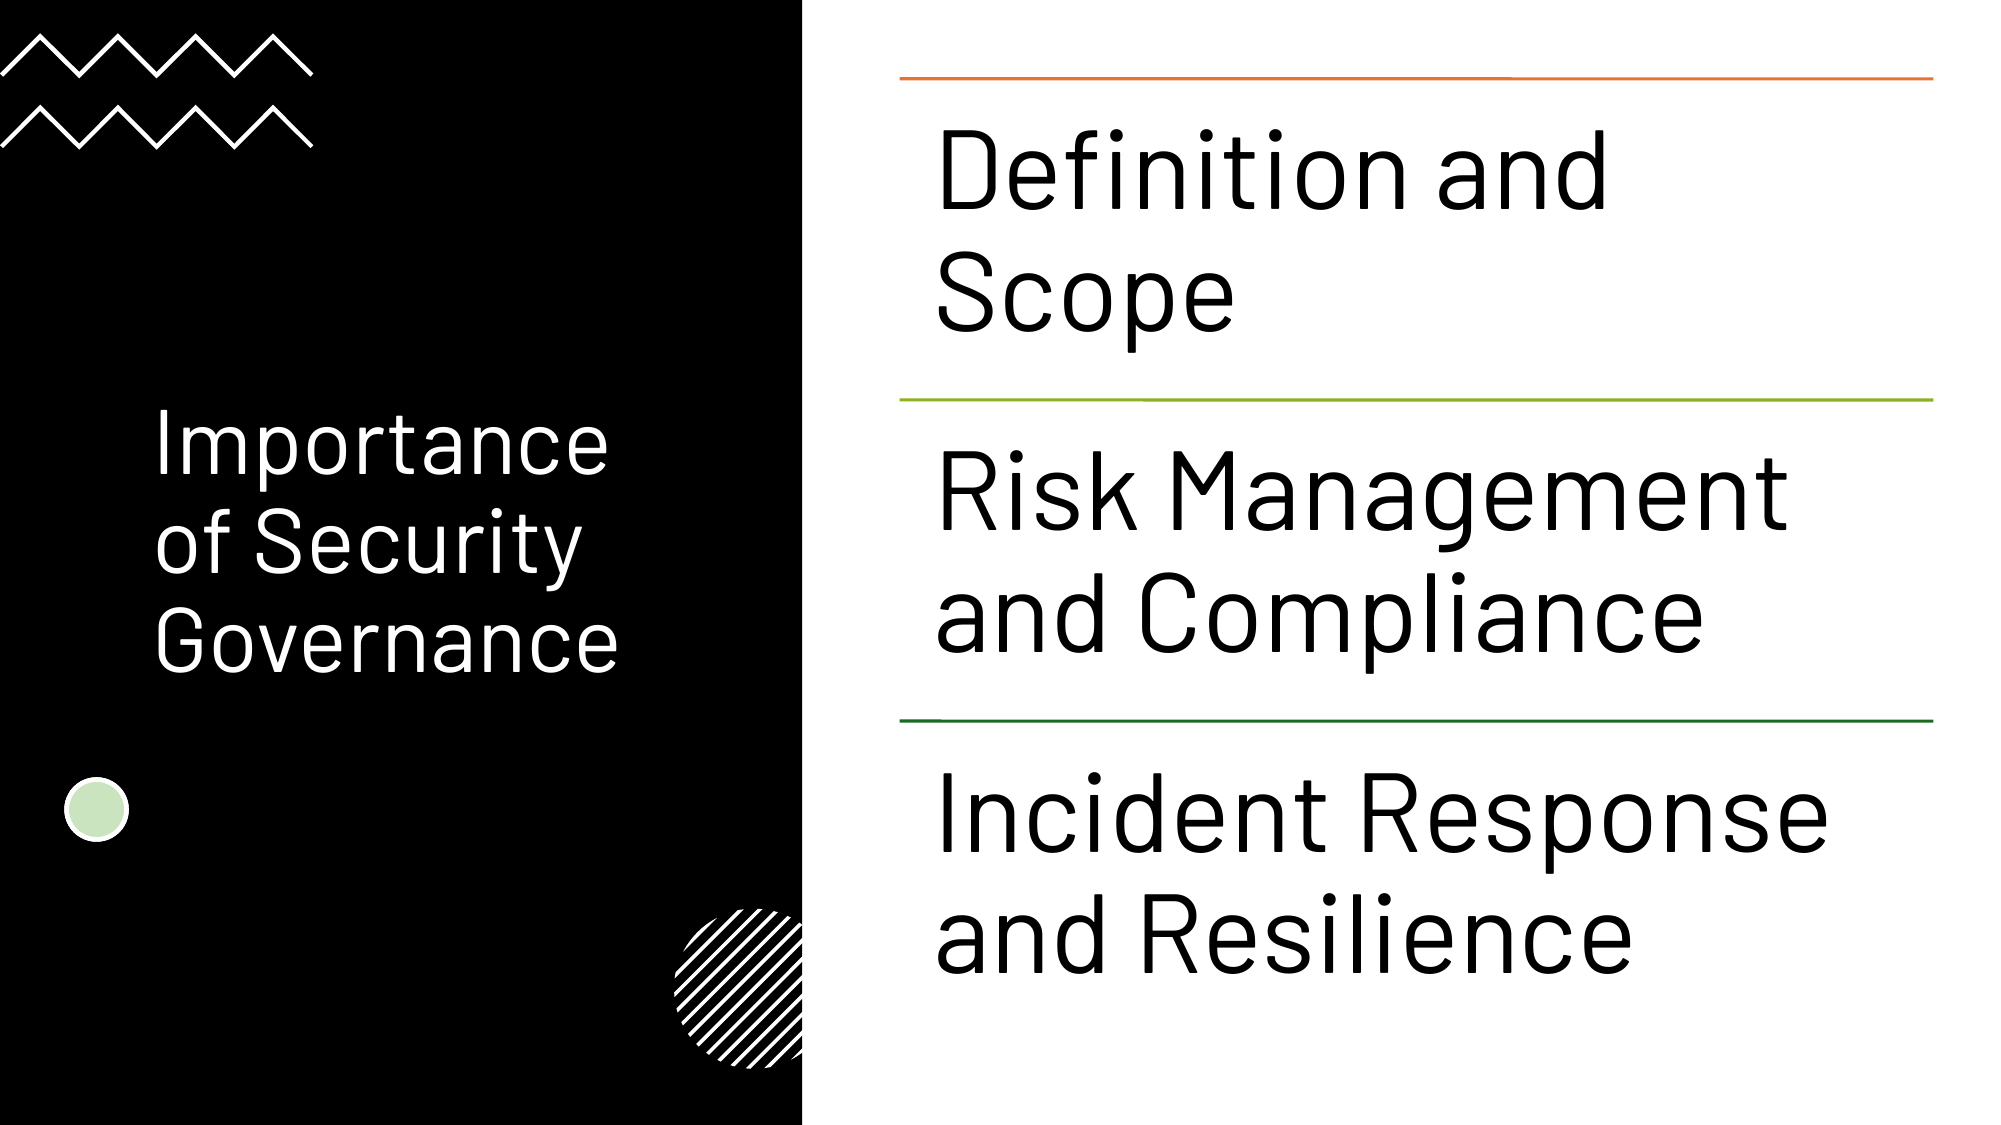

Definition and Scope
Risk Management and Compliance
Incident Response and Resilience
# Importance of Security Governance